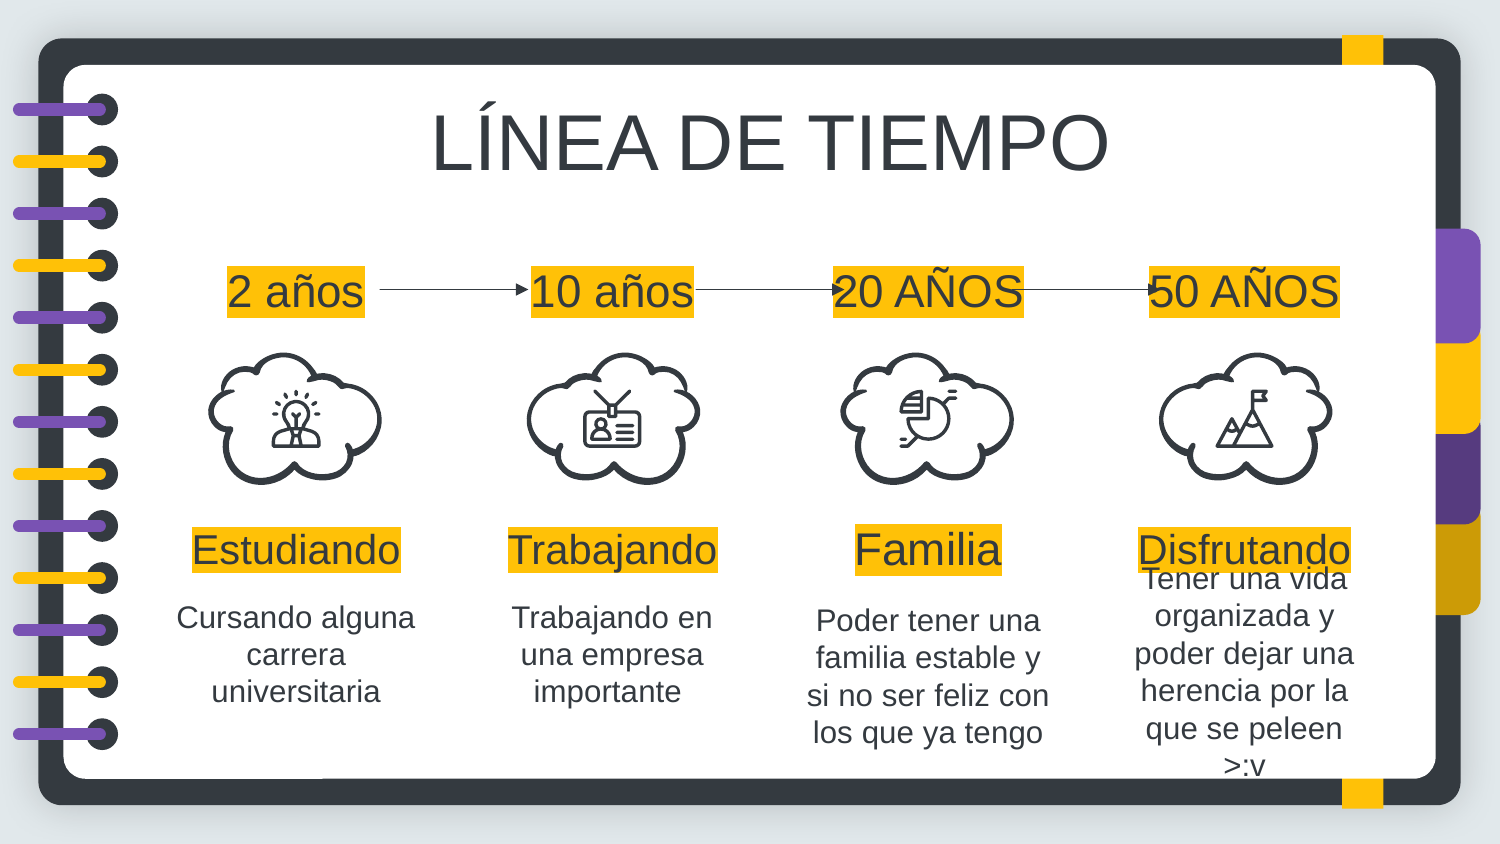

# LÍNEA DE TIEMPO
2 años
10 años
20 AÑOS
50 AÑOS

Estudiando
Trabajando
Familia
Disfrutando
Poder tener una familia estable y si no ser feliz con los que ya tengo
Tener una vida organizada y poder dejar una herencia por la que se peleen >:v
Cursando alguna carrera universitaria
Trabajando en una empresa importante